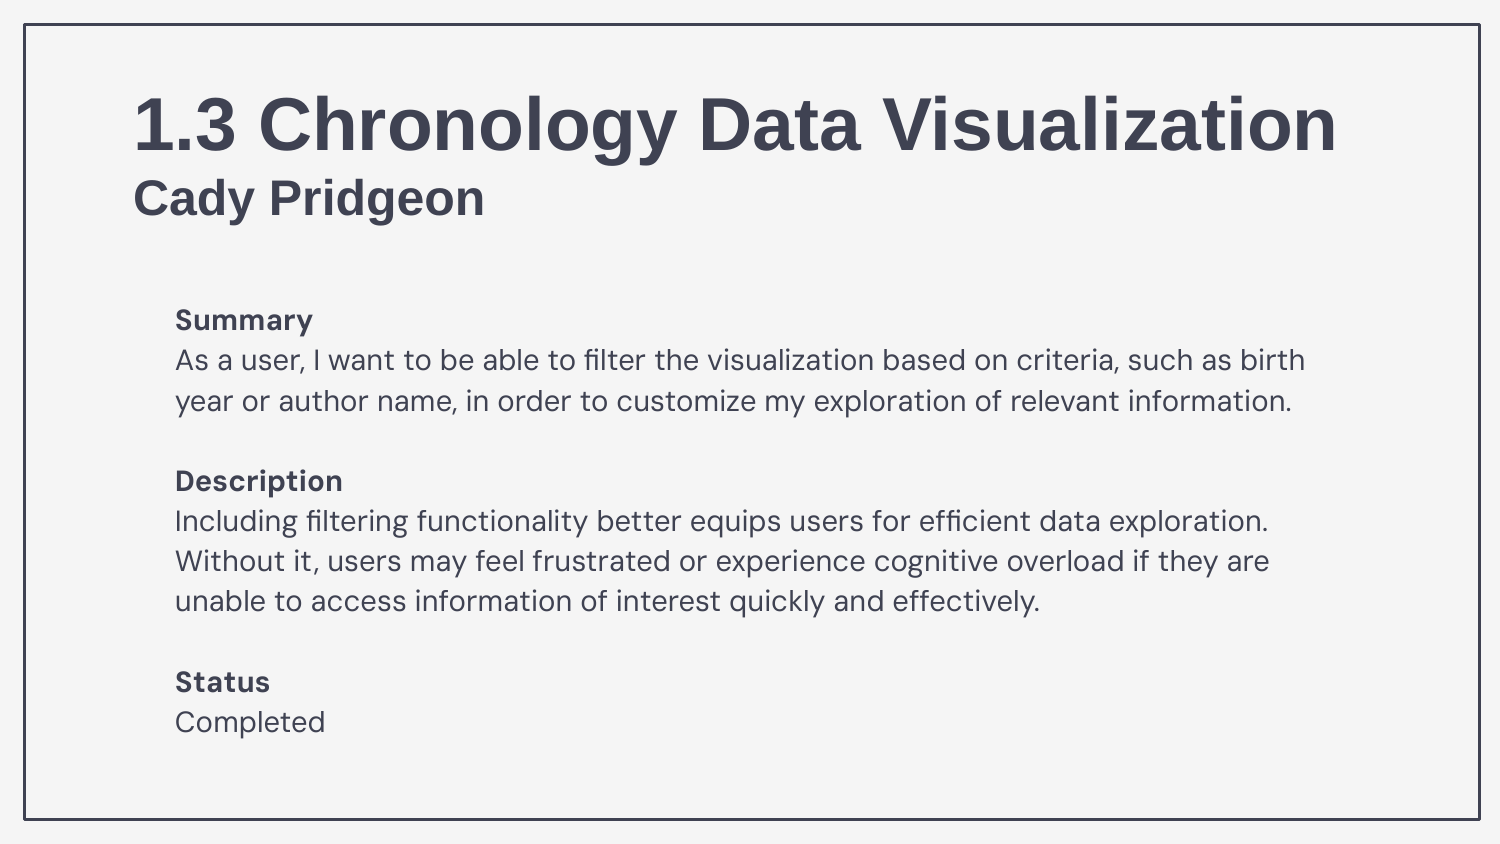

# 1.3 Chronology Data Visualization
Cady Pridgeon
Summary
As a user, I want to be able to filter the visualization based on criteria, such as birth year or author name, in order to customize my exploration of relevant information.

Description
Including filtering functionality better equips users for efficient data exploration. Without it, users may feel frustrated or experience cognitive overload if they are unable to access information of interest quickly and effectively.

Status
Completed